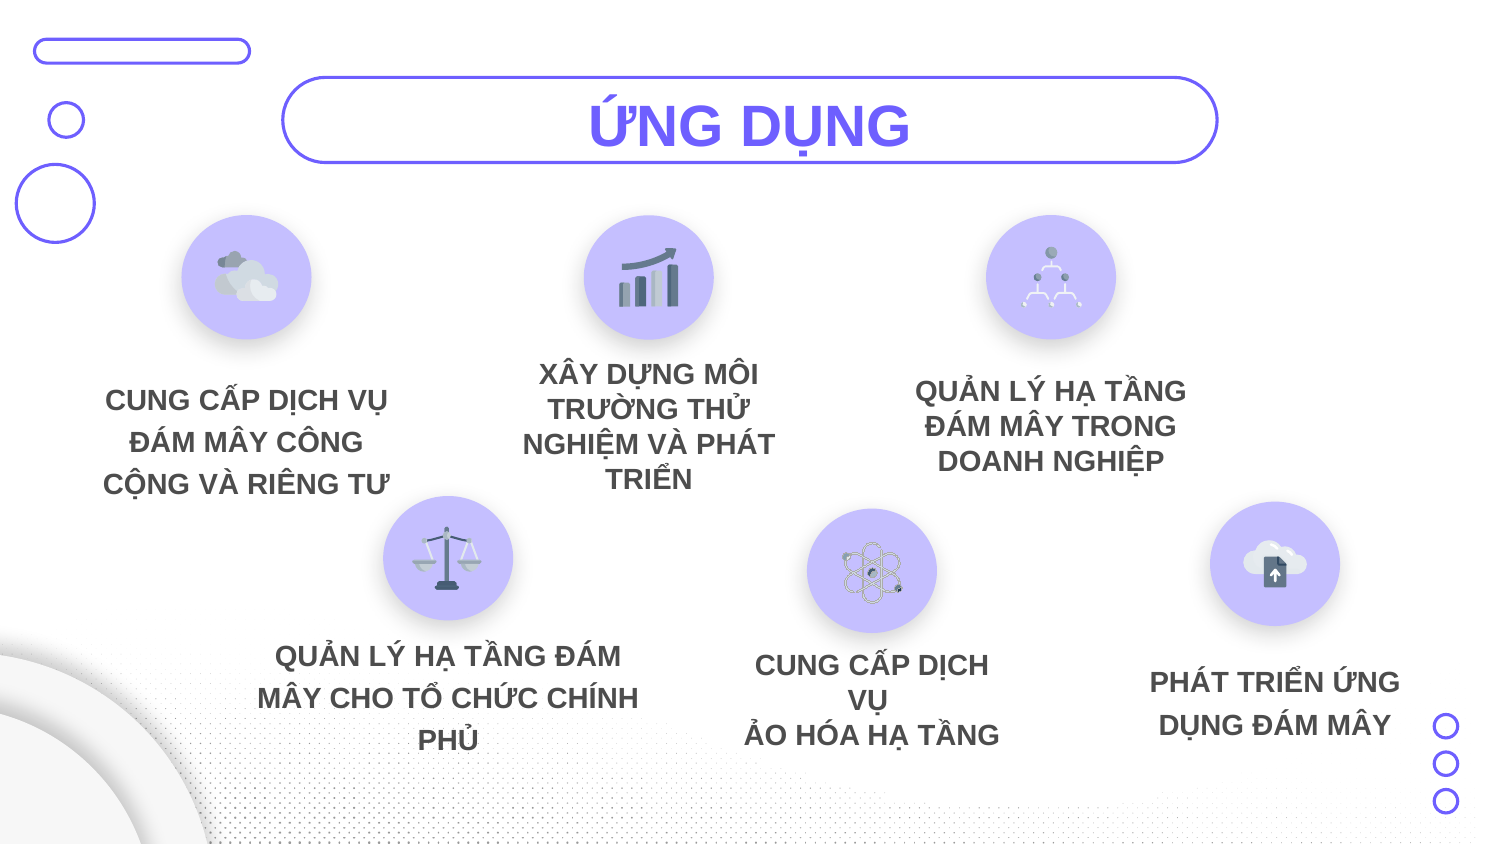

# ỨNG DỤNG

QUẢN LÝ HẠ TẦNG ĐÁM MÂY TRONG DOANH NGHIỆP
XÂY DỰNG MÔI TRƯỜNG THỬ NGHIỆM VÀ PHÁT TRIỂN
CUNG CẤP DỊCH VỤ ĐÁM MÂY CÔNG CỘNG VÀ RIÊNG TƯ

QUẢN LÝ HẠ TẦNG ĐÁM MÂY CHO TỔ CHỨC CHÍNH PHỦ
CUNG CẤP DỊCH VỤ
ẢO HÓA HẠ TẦNG
PHÁT TRIỂN ỨNG DỤNG ĐÁM MÂY